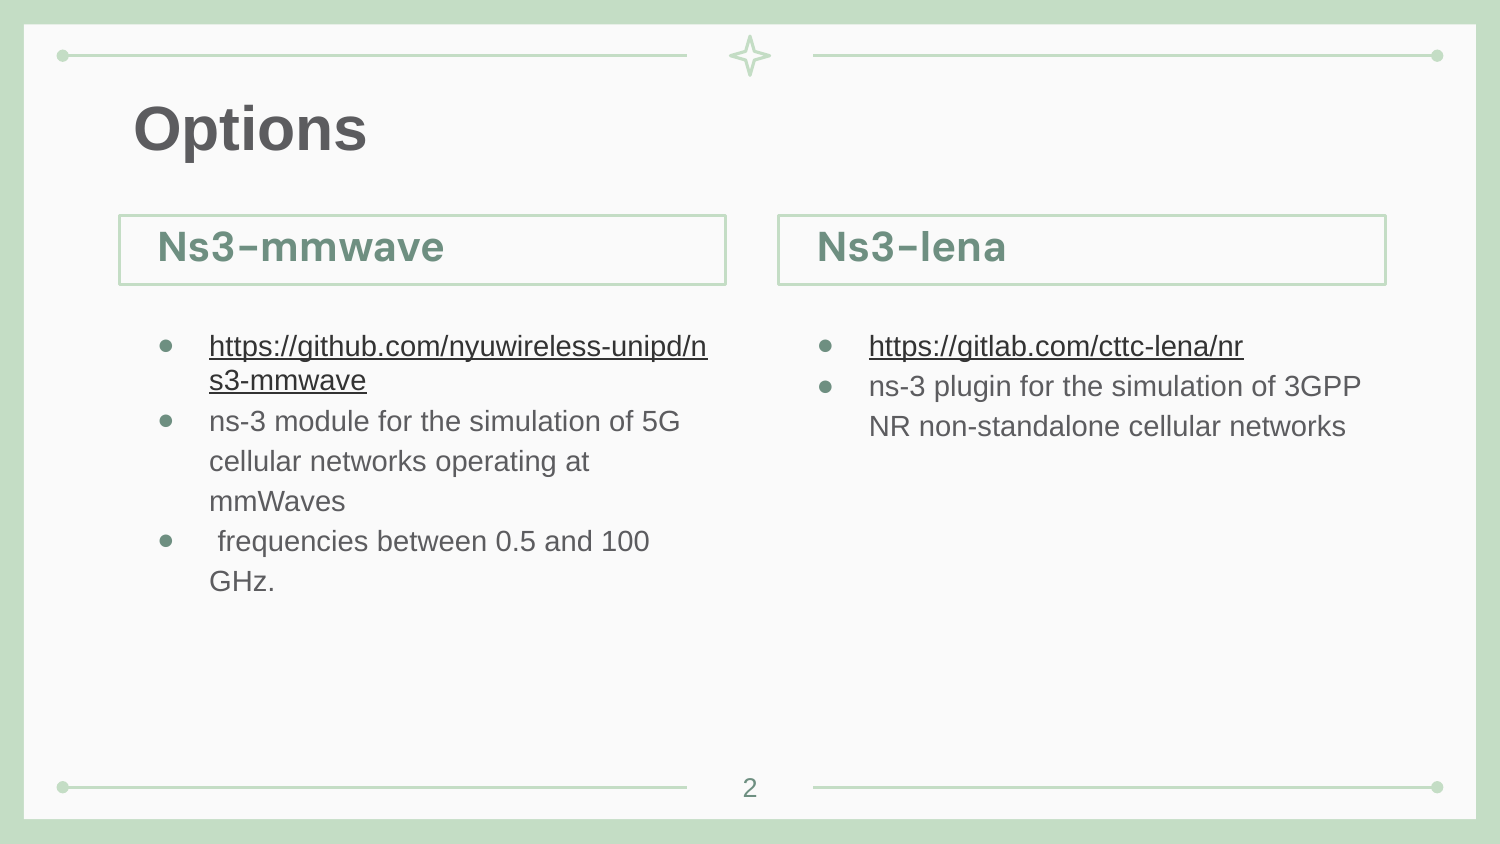

# Options
Ns3-mmwave
Ns3-lena
https://github.com/nyuwireless-unipd/ns3-mmwave
ns-3 module for the simulation of 5G cellular networks operating at mmWaves
 frequencies between 0.5 and 100 GHz.

https://gitlab.com/cttc-lena/nr
ns-3 plugin for the simulation of 3GPP NR non-standalone cellular networks
2